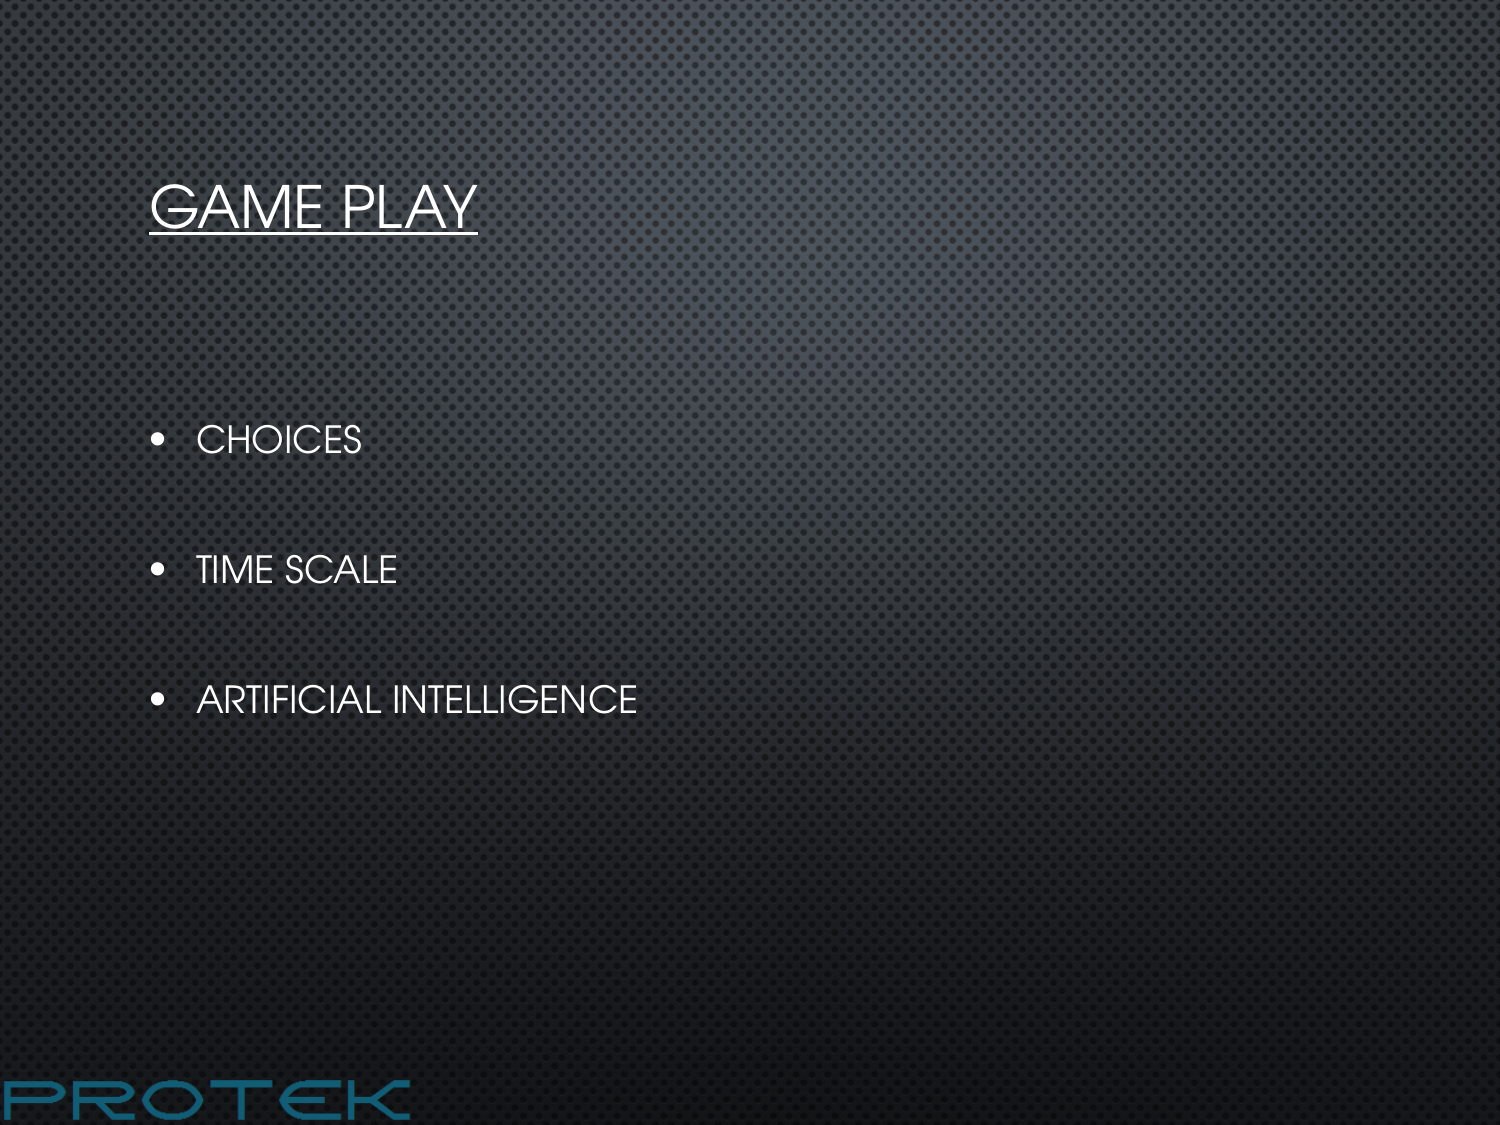

# Game Play
Choices

Time Scale

Artificial Intelligence